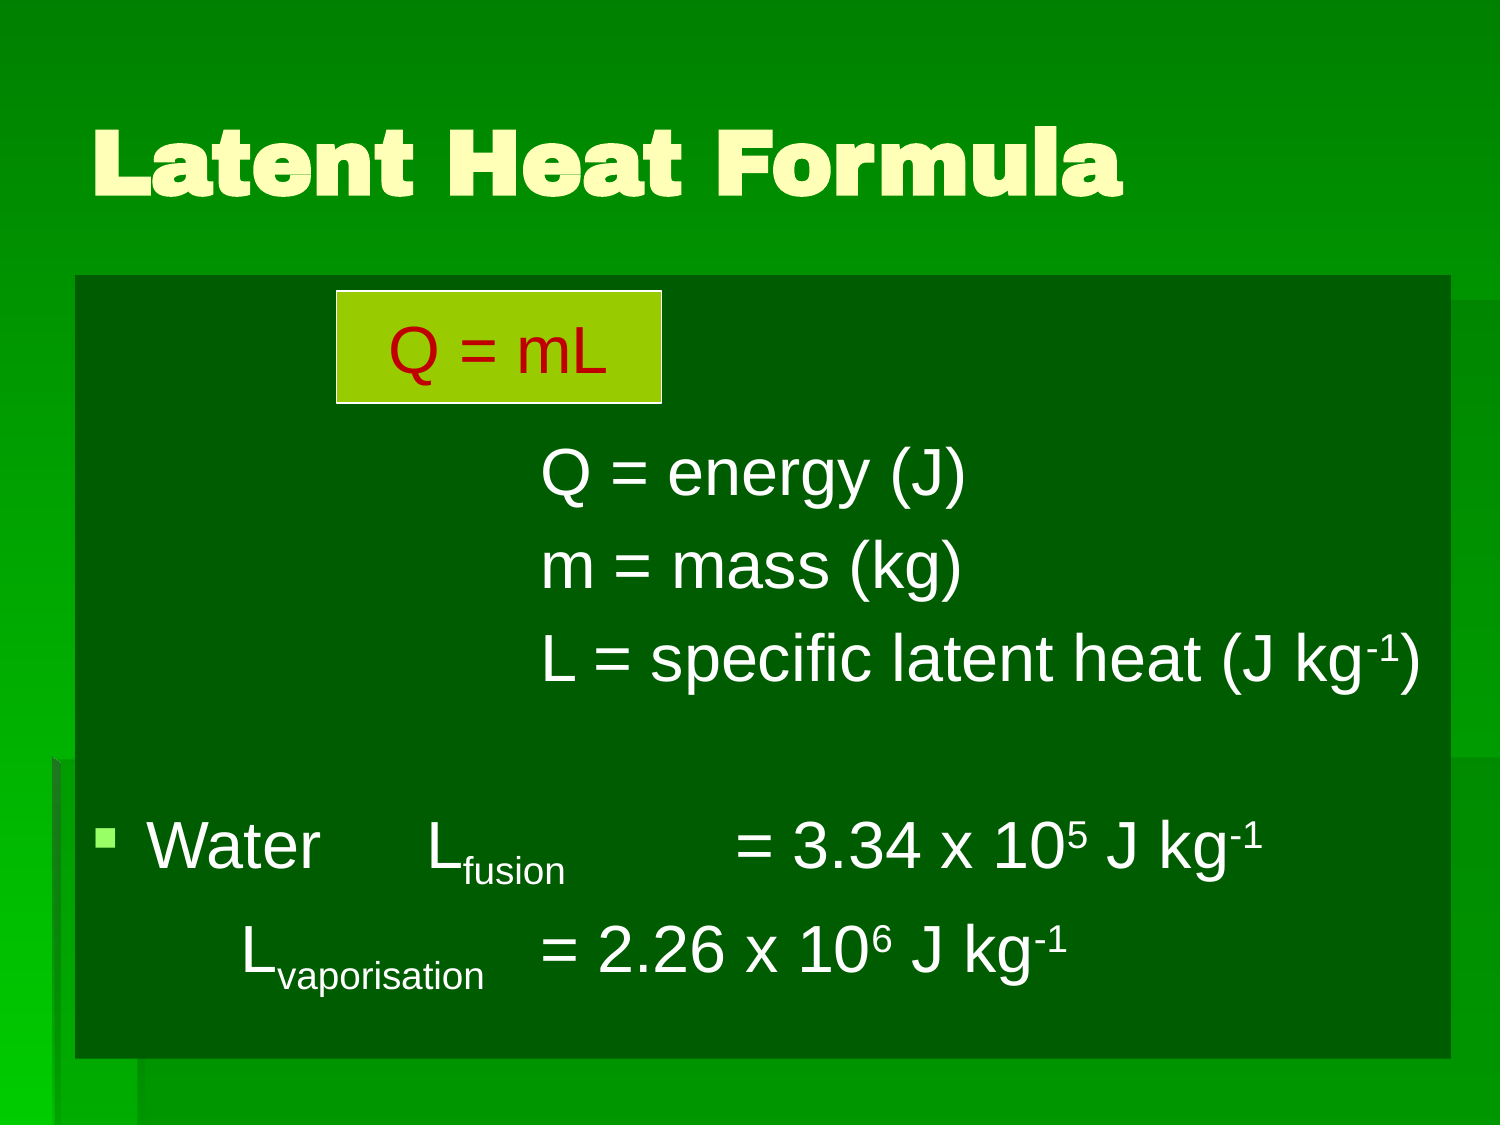

# Latent Heat Formula
		Q = mL

			Q = energy (J)
			m = mass (kg)
			L = specific latent heat (J kg-1)

Water 	Lfusion 	= 3.34 x 105 J kg-1
	Lvaporisation 	= 2.26 x 106 J kg-1
Q = mL